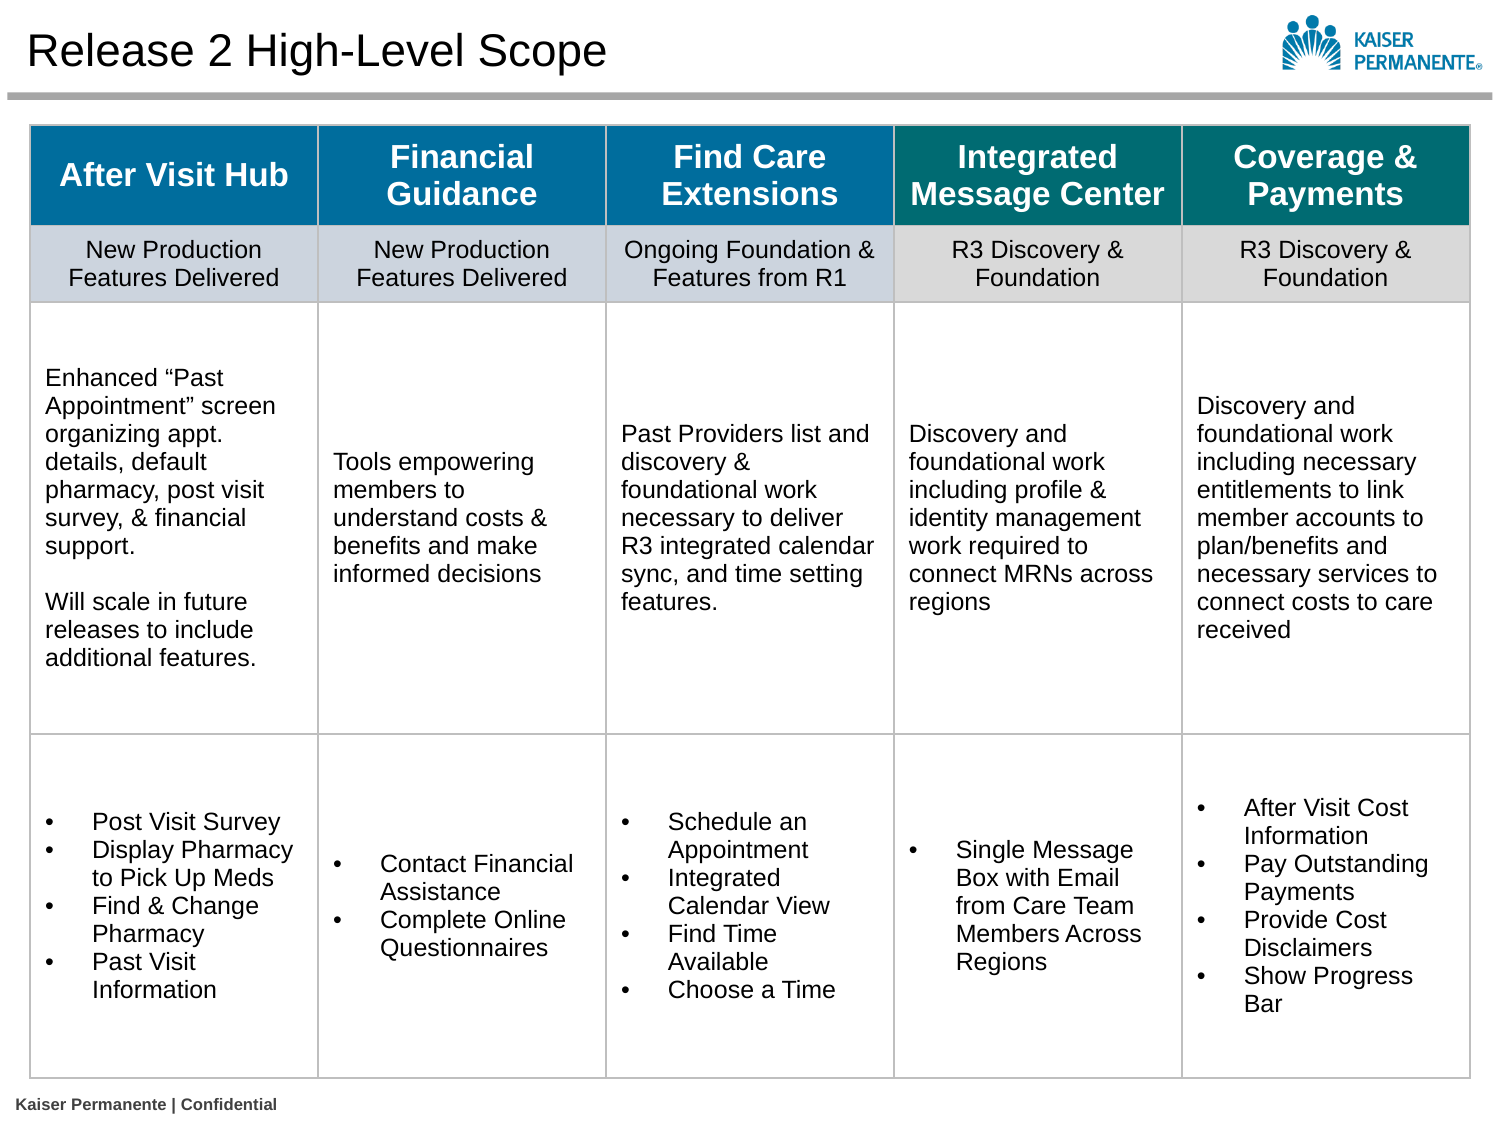

# Release 2 High-Level Scope
| After Visit Hub | Financial Guidance | Find Care Extensions | Integrated Message Center | Coverage & Payments |
| --- | --- | --- | --- | --- |
| New Production Features Delivered | New Production Features Delivered | Ongoing Foundation & Features from R1 | R3 Discovery & Foundation | R3 Discovery & Foundation |
| Enhanced “Past Appointment” screen organizing appt. details, default pharmacy, post visit survey, & financial support. Will scale in future releases to include additional features. | Tools empowering members to understand costs & benefits and make informed decisions | Past Providers list and discovery & foundational work necessary to deliver R3 integrated calendar sync, and time setting features. | Discovery and foundational work including profile & identity management work required to connect MRNs across regions | Discovery and foundational work including necessary entitlements to link member accounts to plan/benefits and necessary services to connect costs to care received |
| Post Visit Survey Display Pharmacy to Pick Up Meds Find & Change Pharmacy Past Visit Information | Contact Financial Assistance Complete Online Questionnaires | Schedule an Appointment Integrated Calendar View Find Time Available Choose a Time | Single Message Box with Email from Care Team Members Across Regions | After Visit Cost Information Pay Outstanding Payments Provide Cost Disclaimers Show Progress Bar |